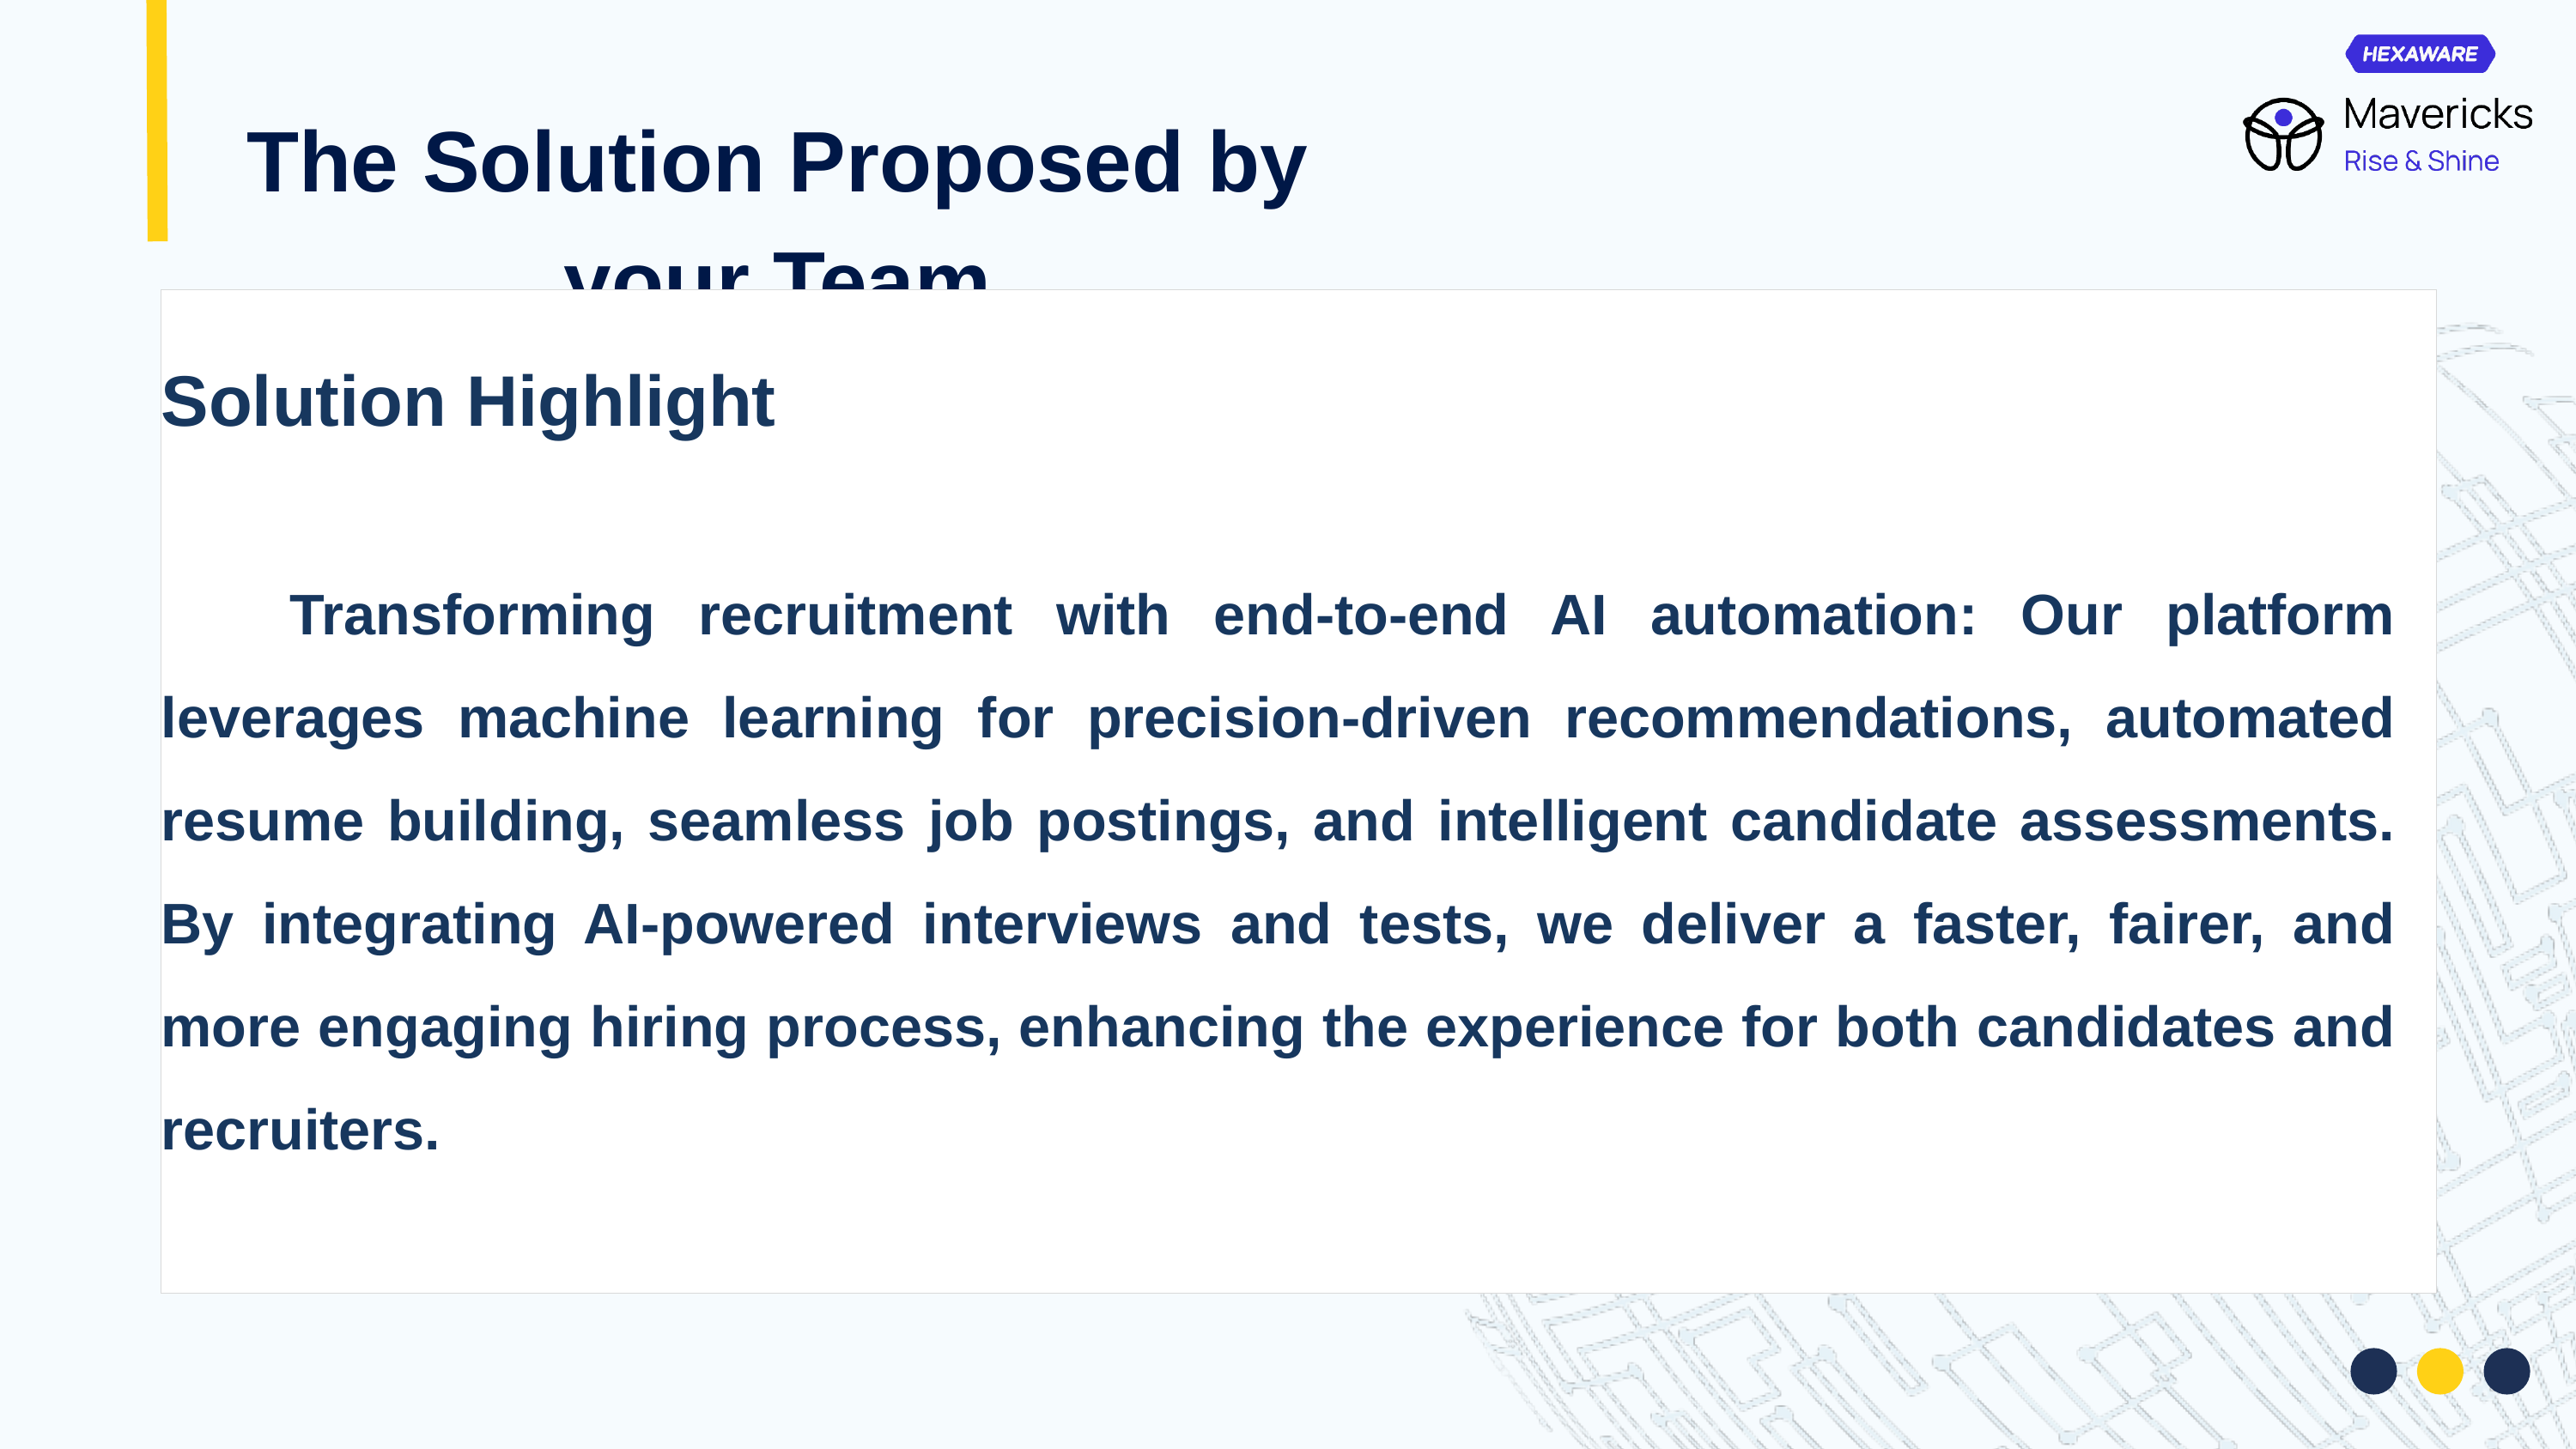

The Solution Proposed by your Team

Solution Highlight

	Transforming recruitment with end-to-end AI automation: Our platform leverages machine learning for precision-driven recommendations, automated resume building, seamless job postings, and intelligent candidate assessments. By integrating AI-powered interviews and tests, we deliver a faster, fairer, and more engaging hiring process, enhancing the experience for both candidates and recruiters.